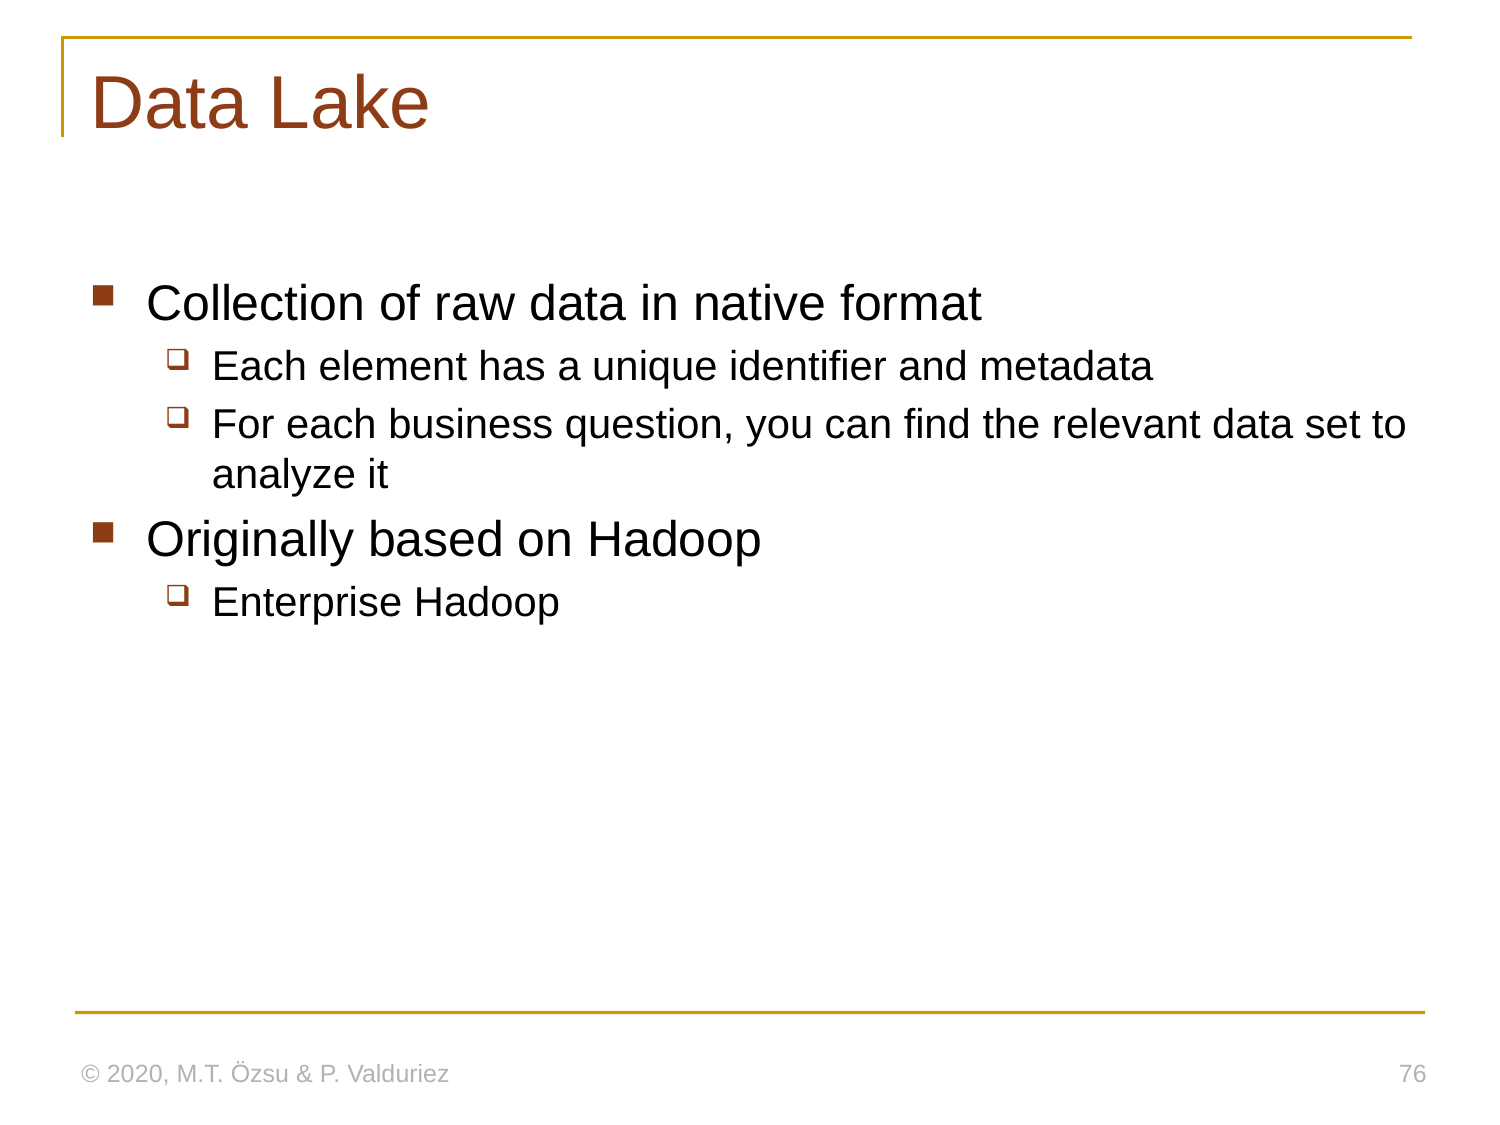

# Data Lake
Collection of raw data in native format
Each element has a unique identifier and metadata
For each business question, you can find the relevant data set to analyze it
Originally based on Hadoop
Enterprise Hadoop
© 2020, M.T. Özsu & P. Valduriez
76